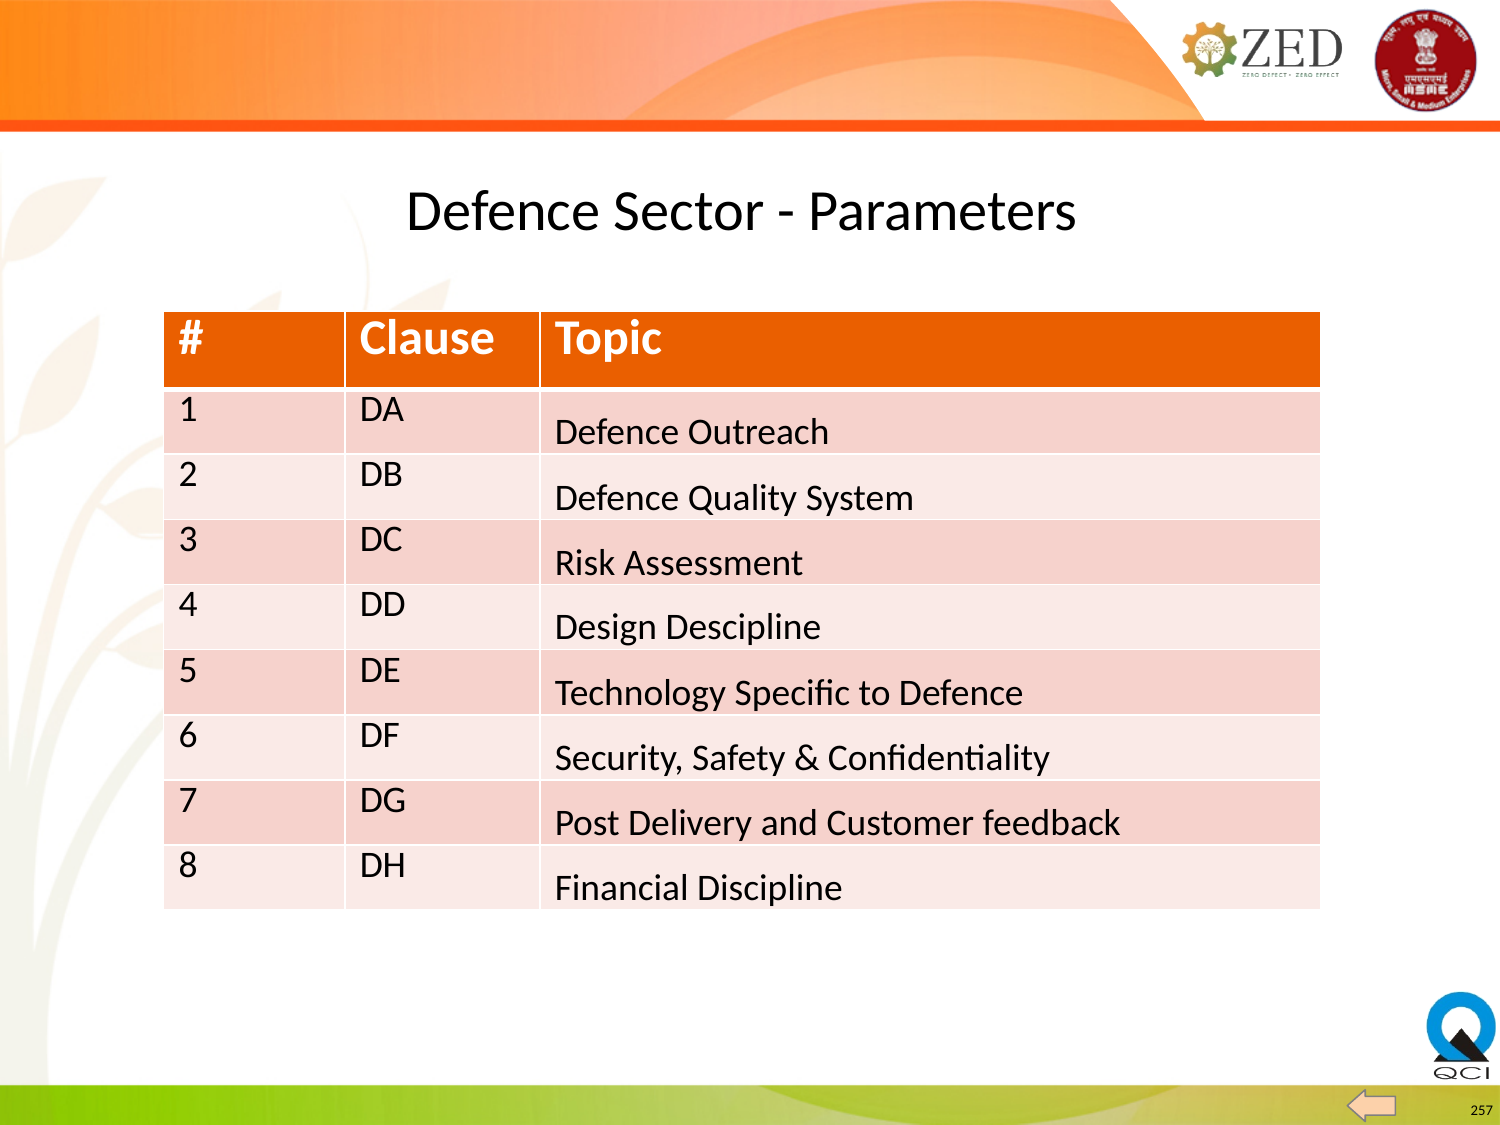

Defence Sector - Parameters
| # | Clause | Topic |
| --- | --- | --- |
| 1 | DA | Defence Outreach |
| 2 | DB | Defence Quality System |
| 3 | DC | Risk Assessment |
| 4 | DD | Design Descipline |
| 5 | DE | Technology Specific to Defence |
| 6 | DF | Security, Safety & Confidentiality |
| 7 | DG | Post Delivery and Customer feedback |
| 8 | DH | Financial Discipline |